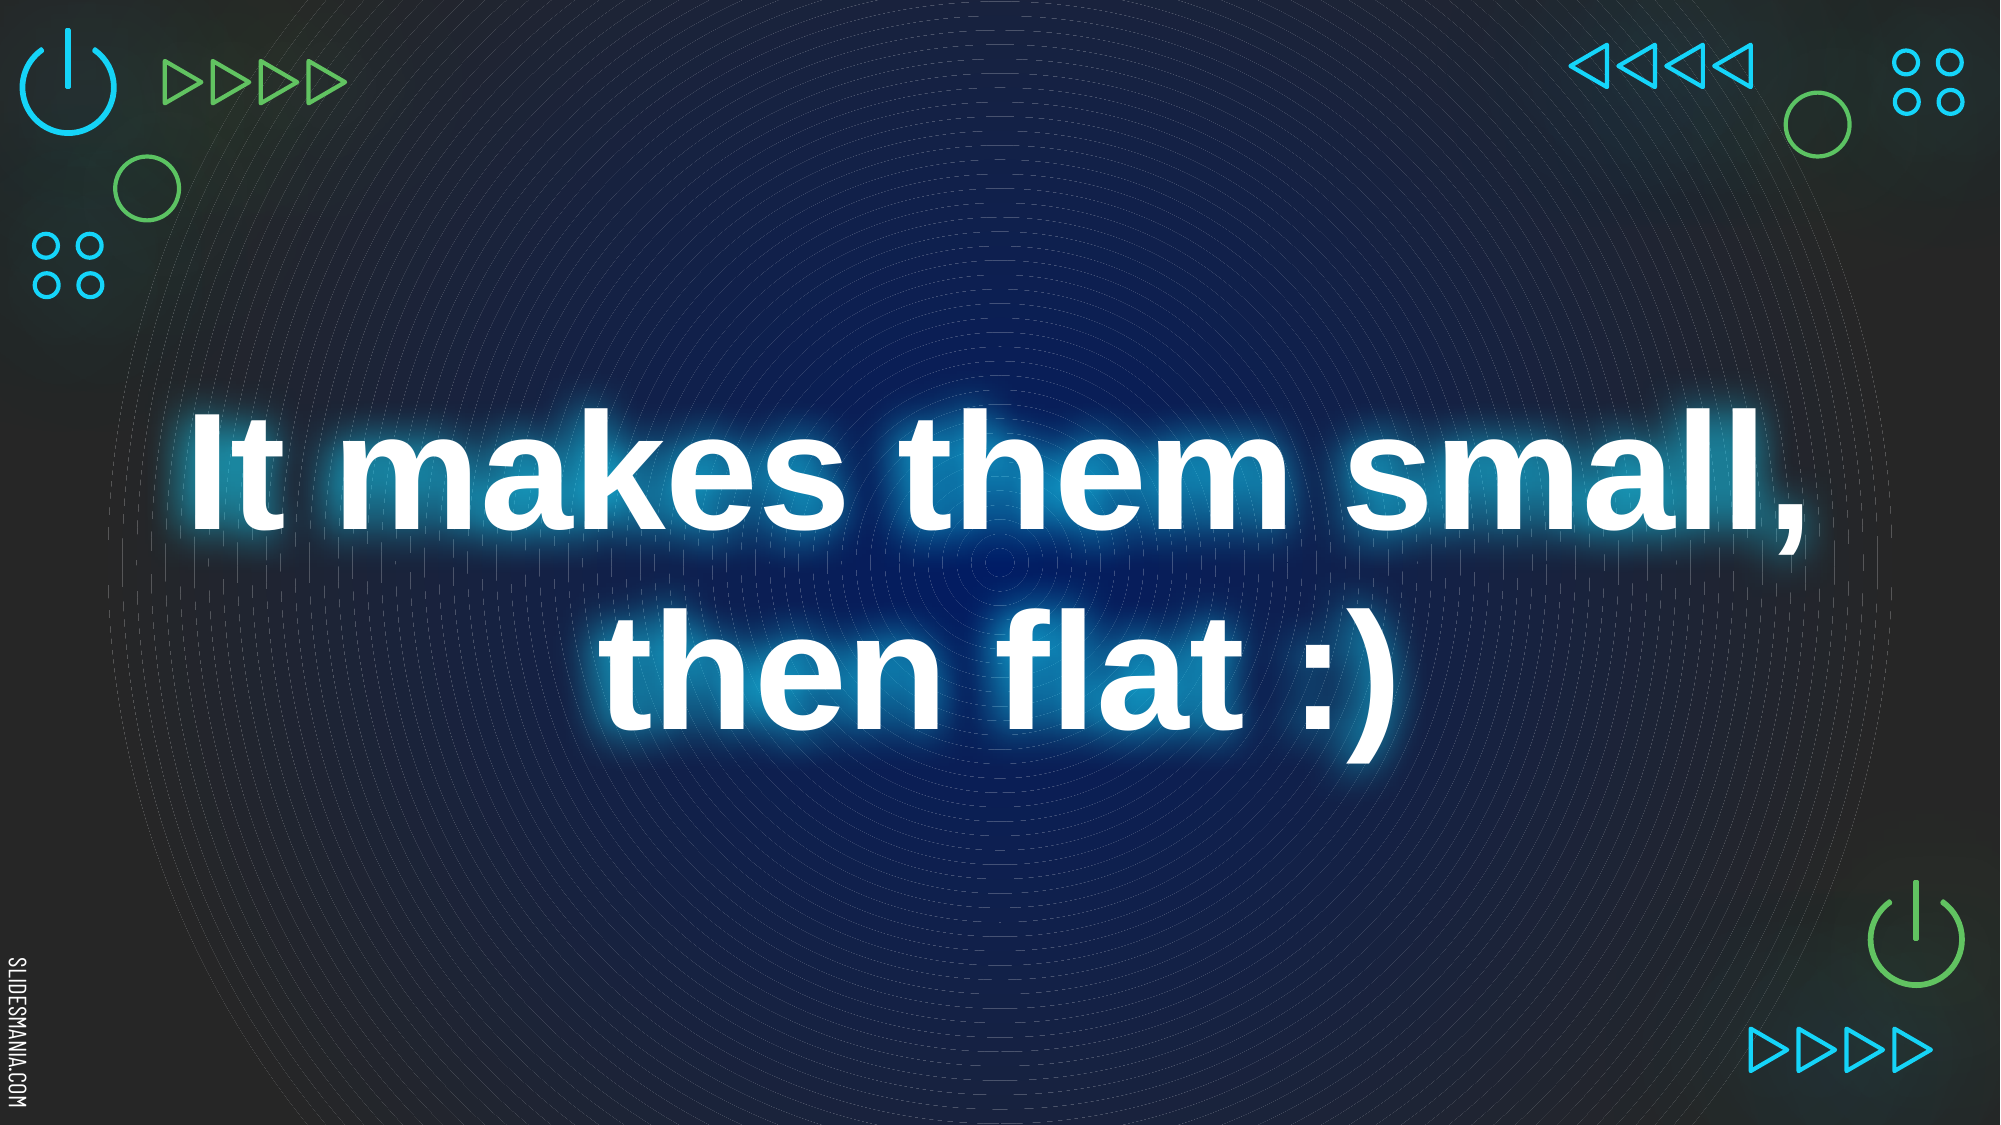

# It makes them small, then flat :)